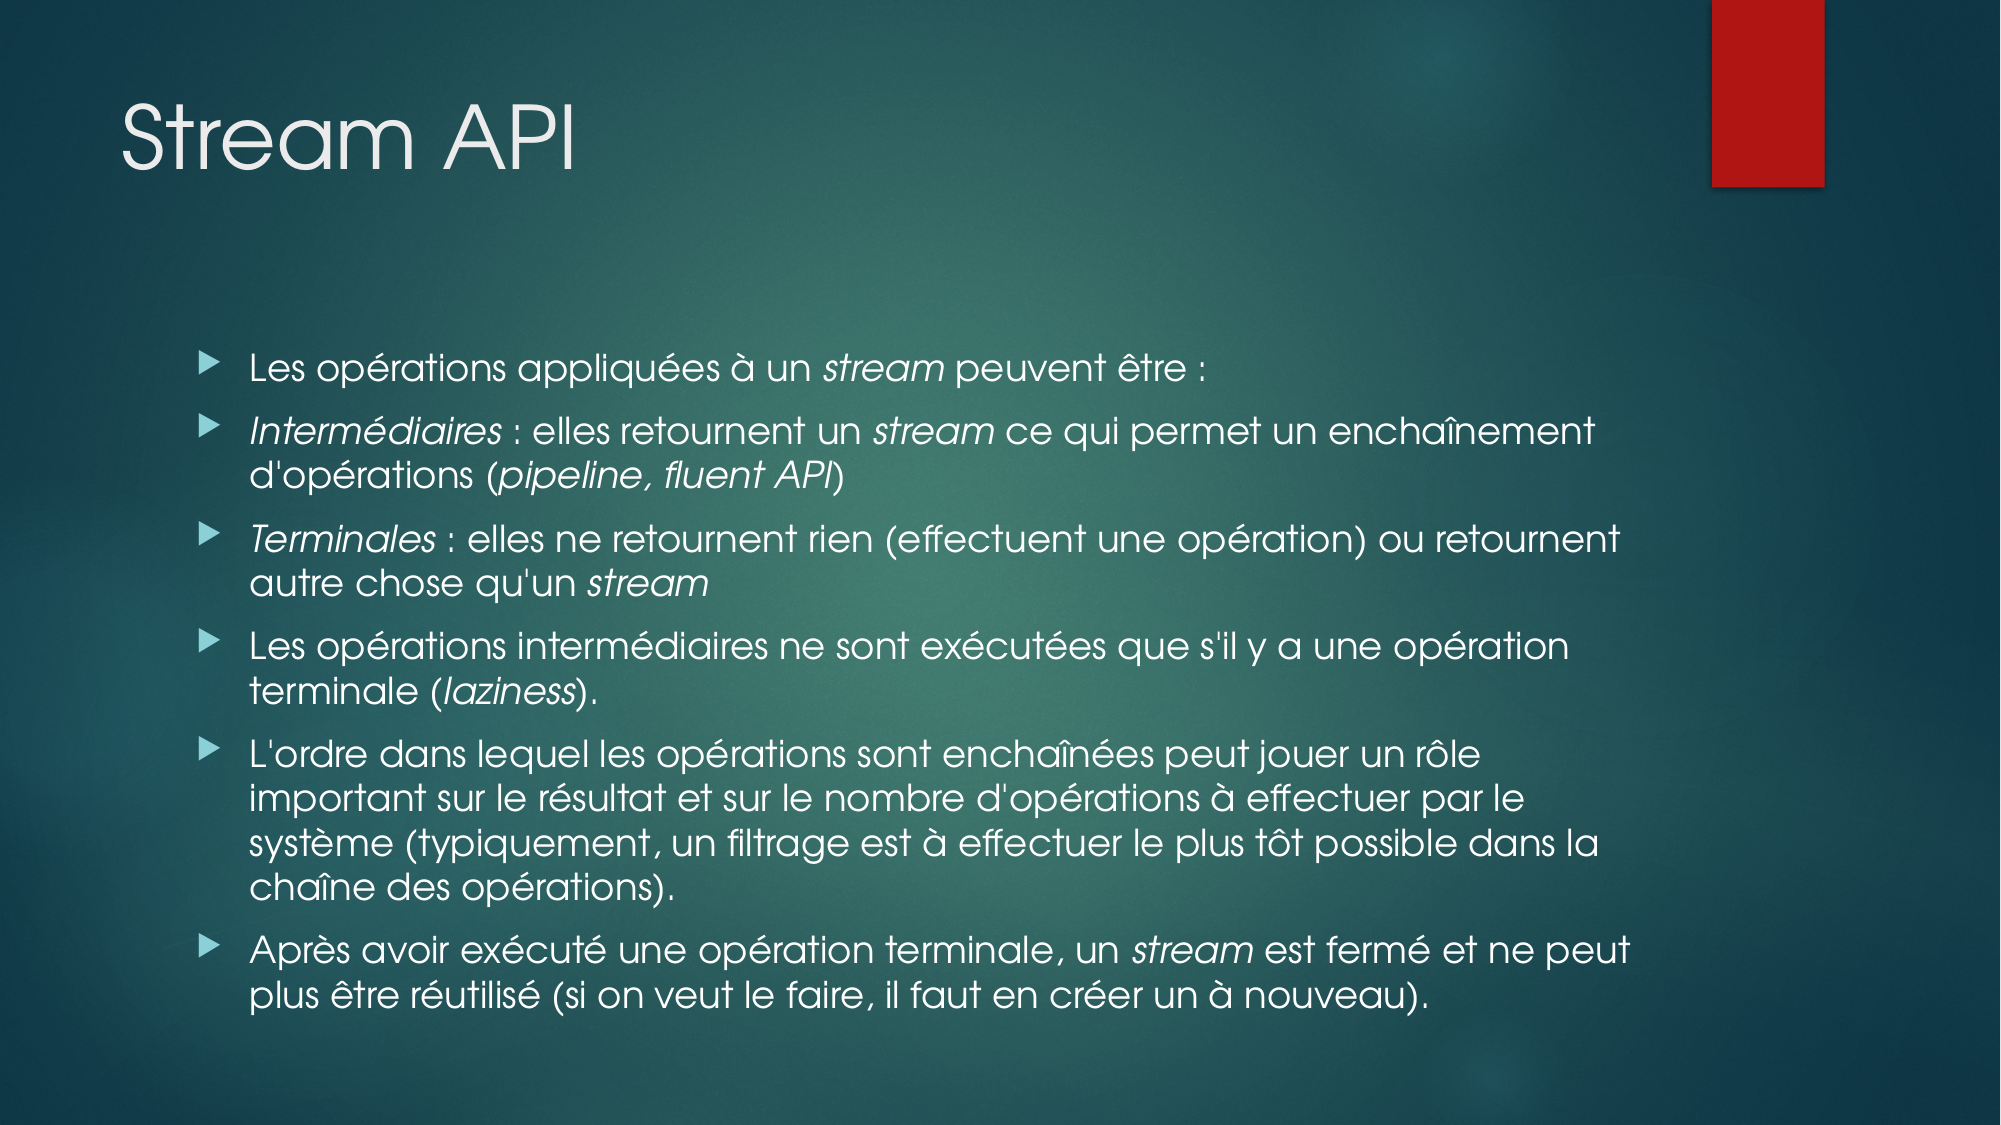

# Stream API
Les opérations appliquées à un stream peuvent être :
Intermédiaires : elles retournent un stream ce qui permet un enchaînement d'opérations (pipeline, fluent API)
Terminales : elles ne retournent rien (effectuent une opération) ou retournent autre chose qu'un stream
Les opérations intermédiaires ne sont exécutées que s'il y a une opération terminale (laziness).
L'ordre dans lequel les opérations sont enchaînées peut jouer un rôle important sur le résultat et sur le nombre d'opérations à effectuer par le système (typiquement, un filtrage est à effectuer le plus tôt possible dans la chaîne des opérations).
Après avoir exécuté une opération terminale, un stream est fermé et ne peut plus être réutilisé (si on veut le faire, il faut en créer un à nouveau).